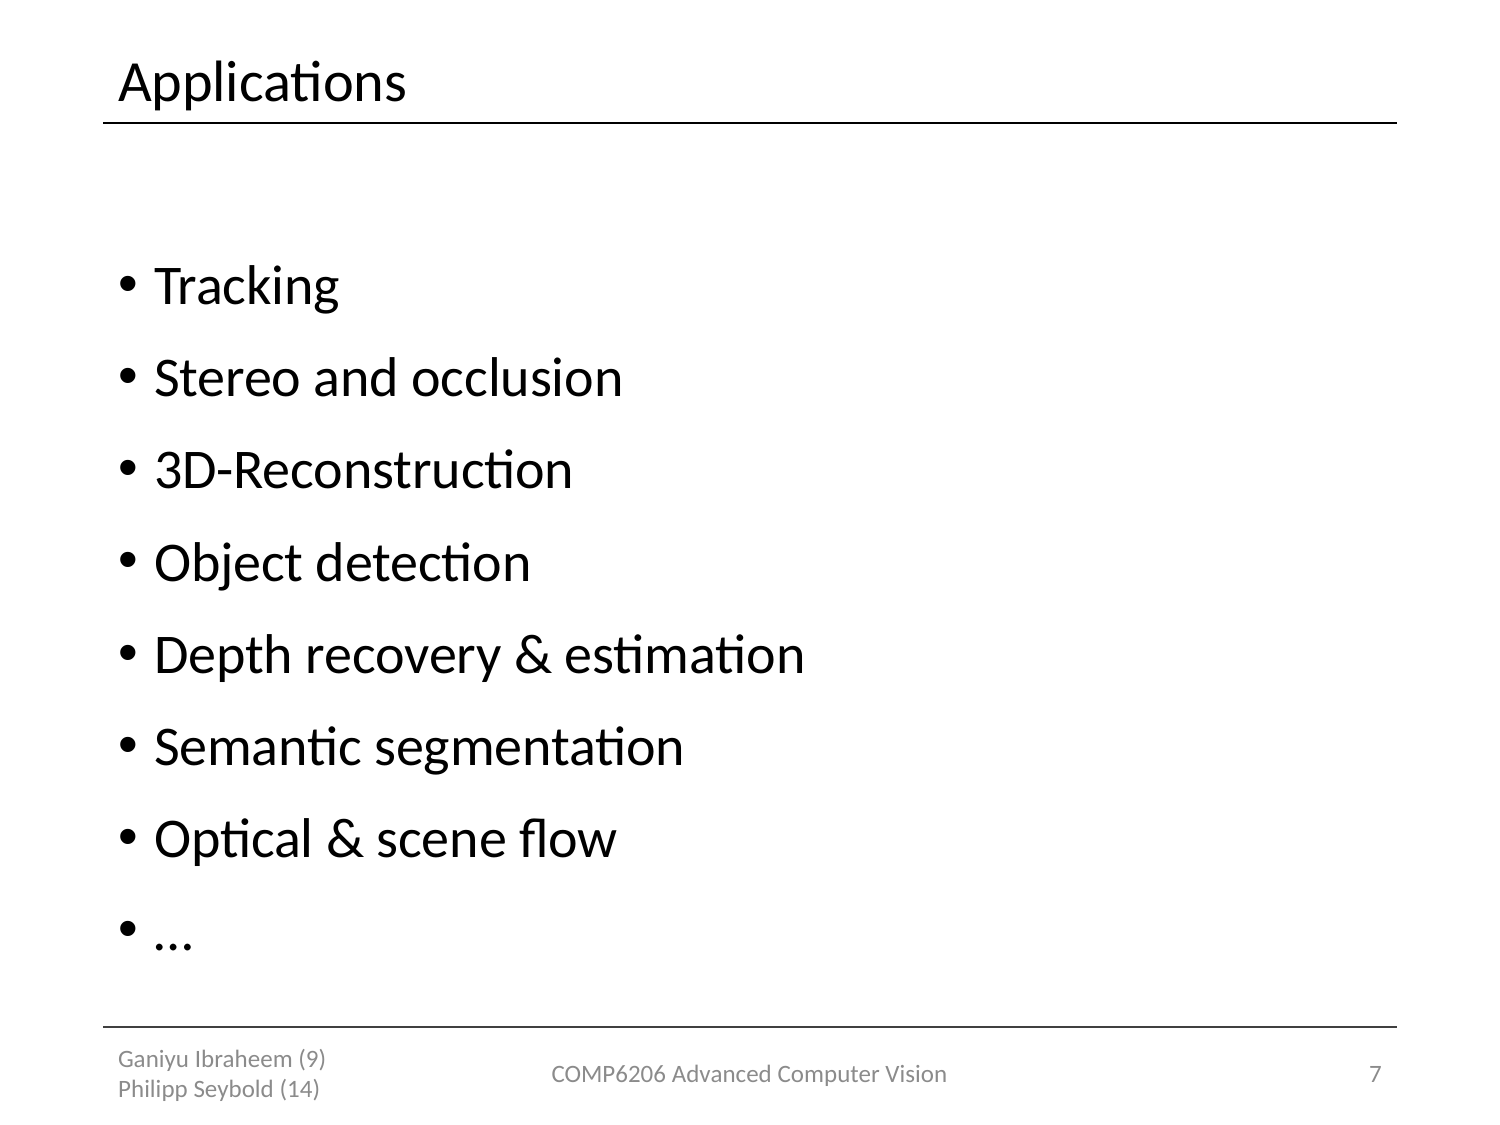

# Applications
Tracking
Stereo and occlusion
3D-Reconstruction
Object detection
Depth recovery & estimation
Semantic segmentation
Optical & scene flow
…
Ganiyu Ibraheem (9)  Philipp Seybold (14)
COMP6206 Advanced Computer Vision
7